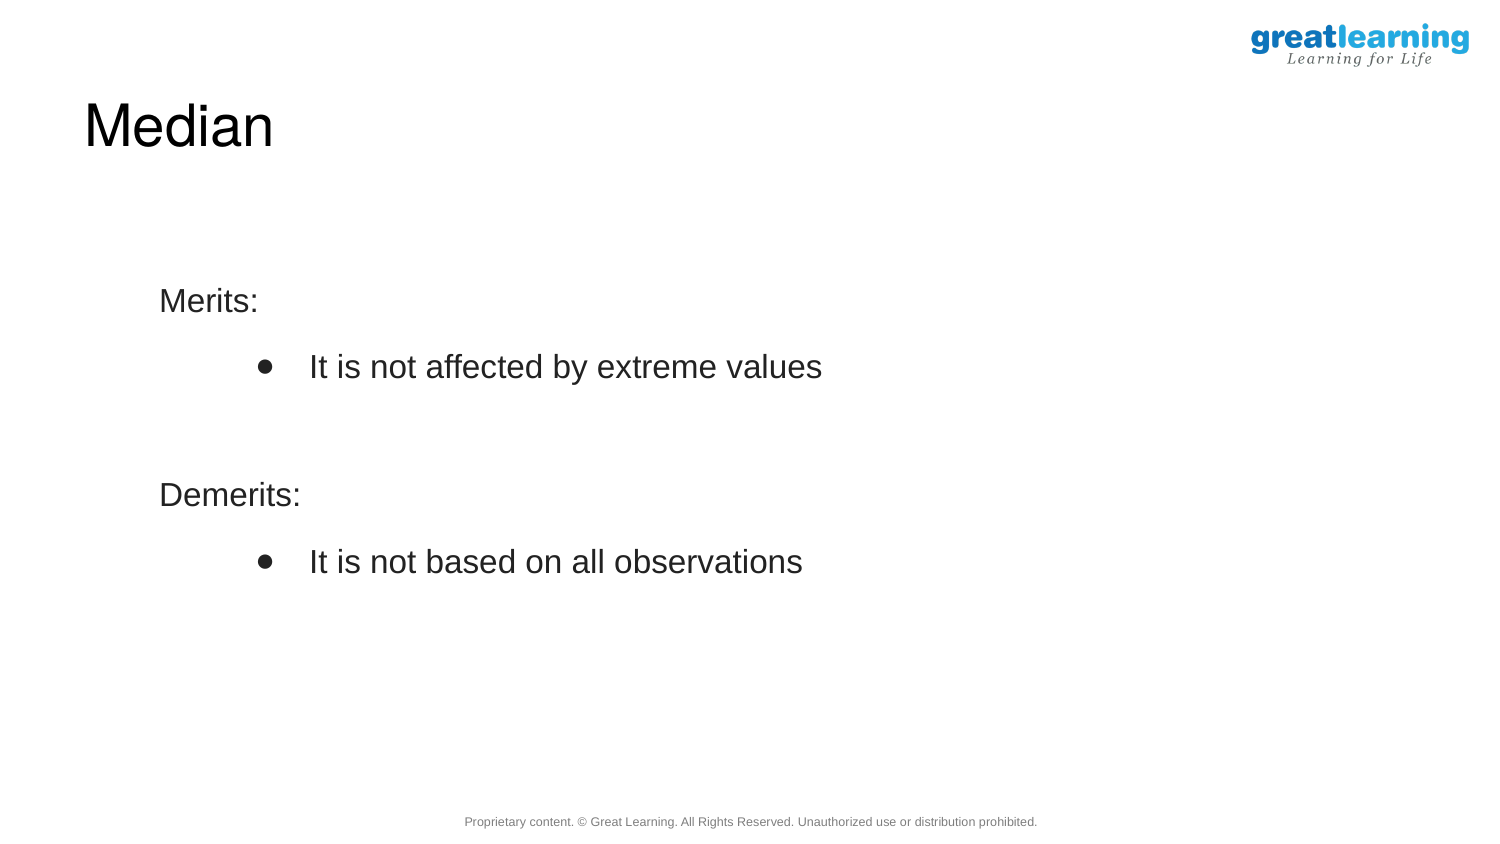

# Median
Merits:
It is not affected by extreme values

Demerits:
It is not based on all observations